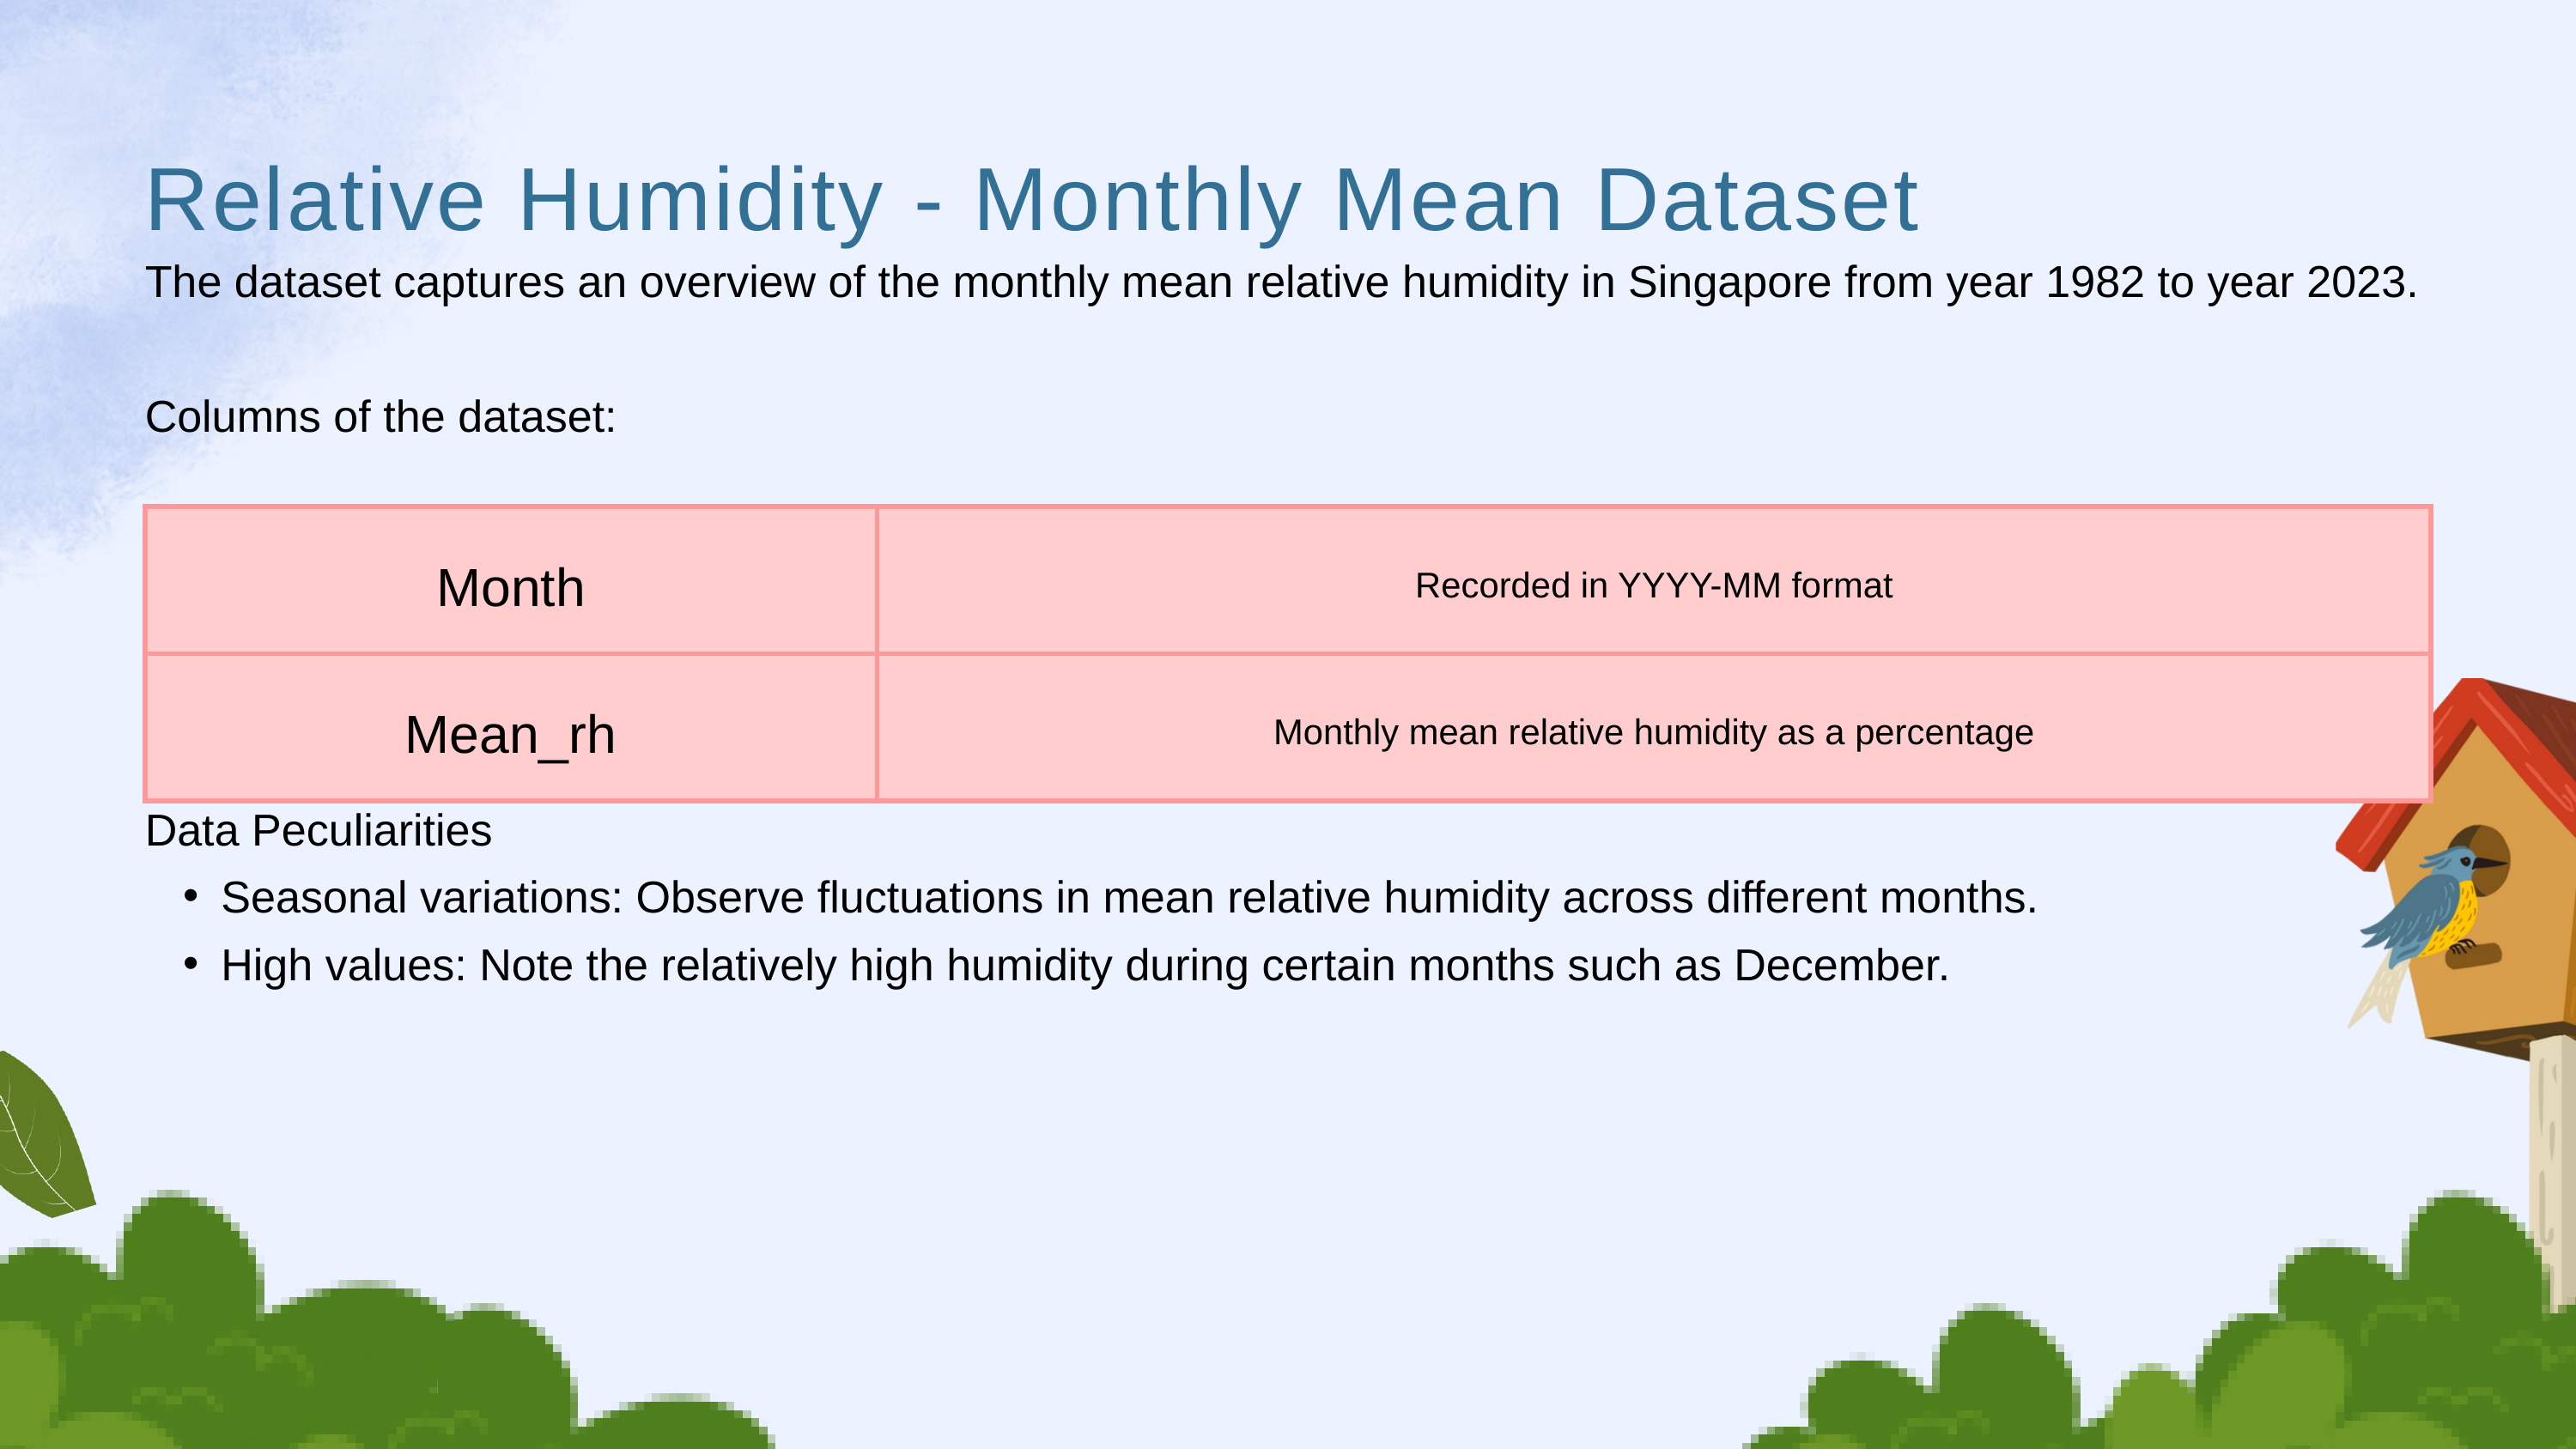

Relative Humidity - Monthly Mean Dataset
The dataset captures an overview of the monthly mean relative humidity in Singapore from year 1982 to year 2023.

Columns of the dataset:
| Month | Recorded in YYYY-MM format |
| --- | --- |
| Mean\_rh | Monthly mean relative humidity as a percentage |

Data Peculiarities
Seasonal variations: Observe fluctuations in mean relative humidity across different months.
High values: Note the relatively high humidity during certain months such as December.